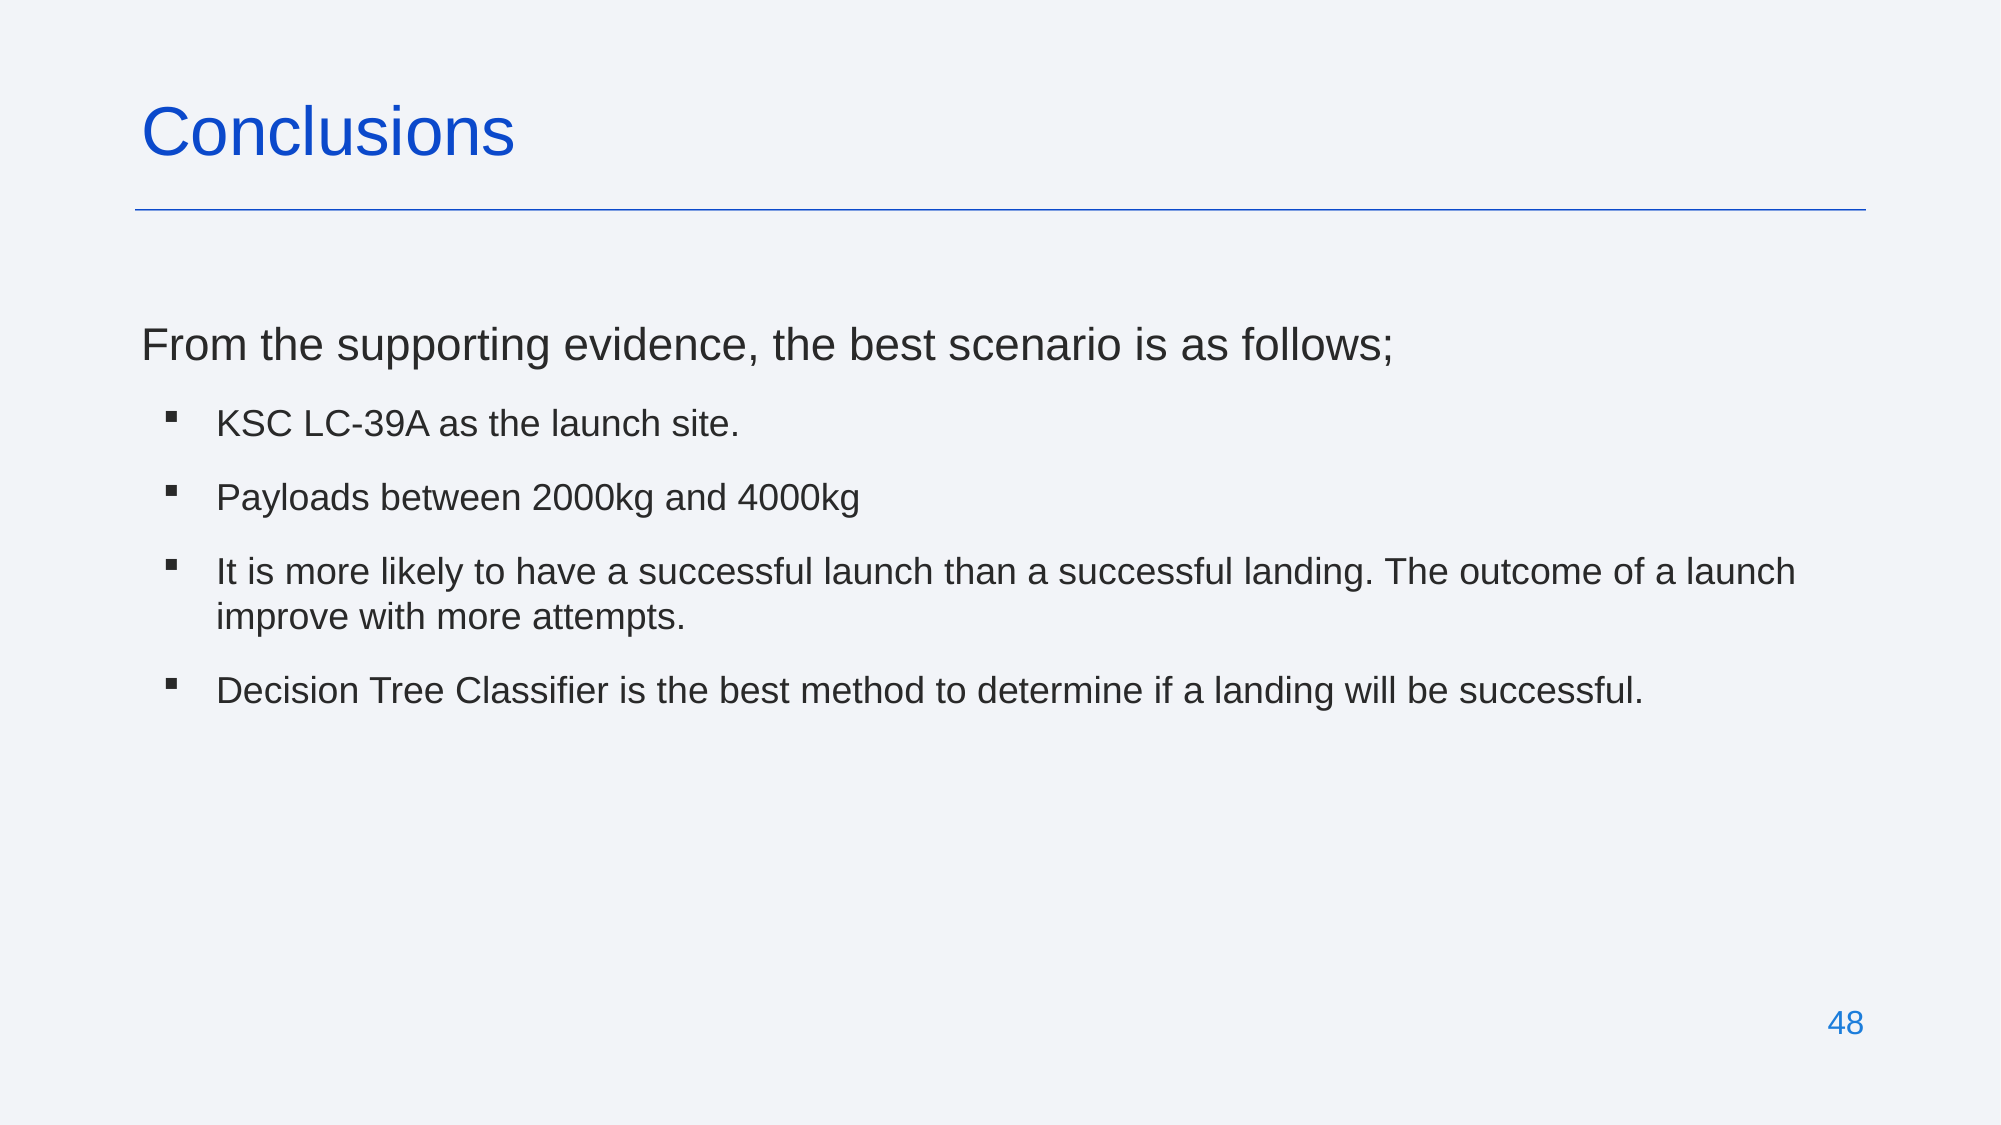

Conclusions
From the supporting evidence, the best scenario is as follows;
KSC LC-39A as the launch site.
Payloads between 2000kg and 4000kg
It is more likely to have a successful launch than a successful landing. The outcome of a launch improve with more attempts.
Decision Tree Classifier is the best method to determine if a landing will be successful.
48